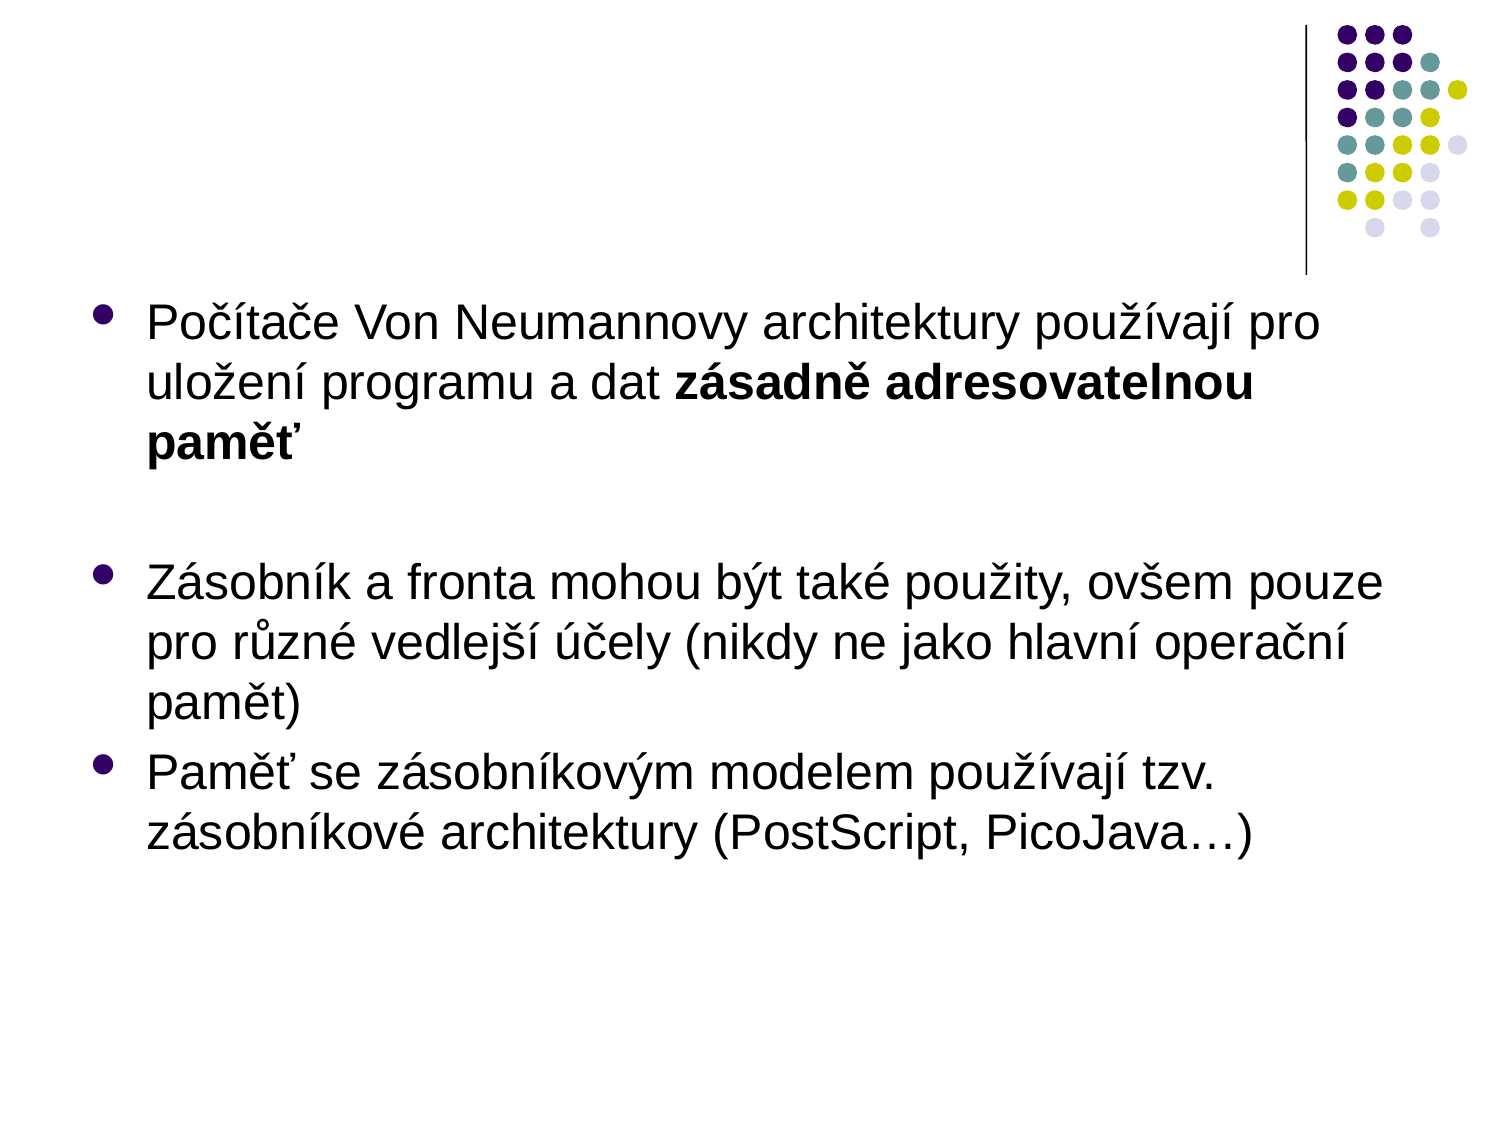

#
Počítače Von Neumannovy architektury používají pro uložení programu a dat zásadně adresovatelnou paměť

Zásobník a fronta mohou být také použity, ovšem pouze pro různé vedlejší účely (nikdy ne jako hlavní operační pamět)
Paměť se zásobníkovým modelem používají tzv. zásobníkové architektury (PostScript, PicoJava…)